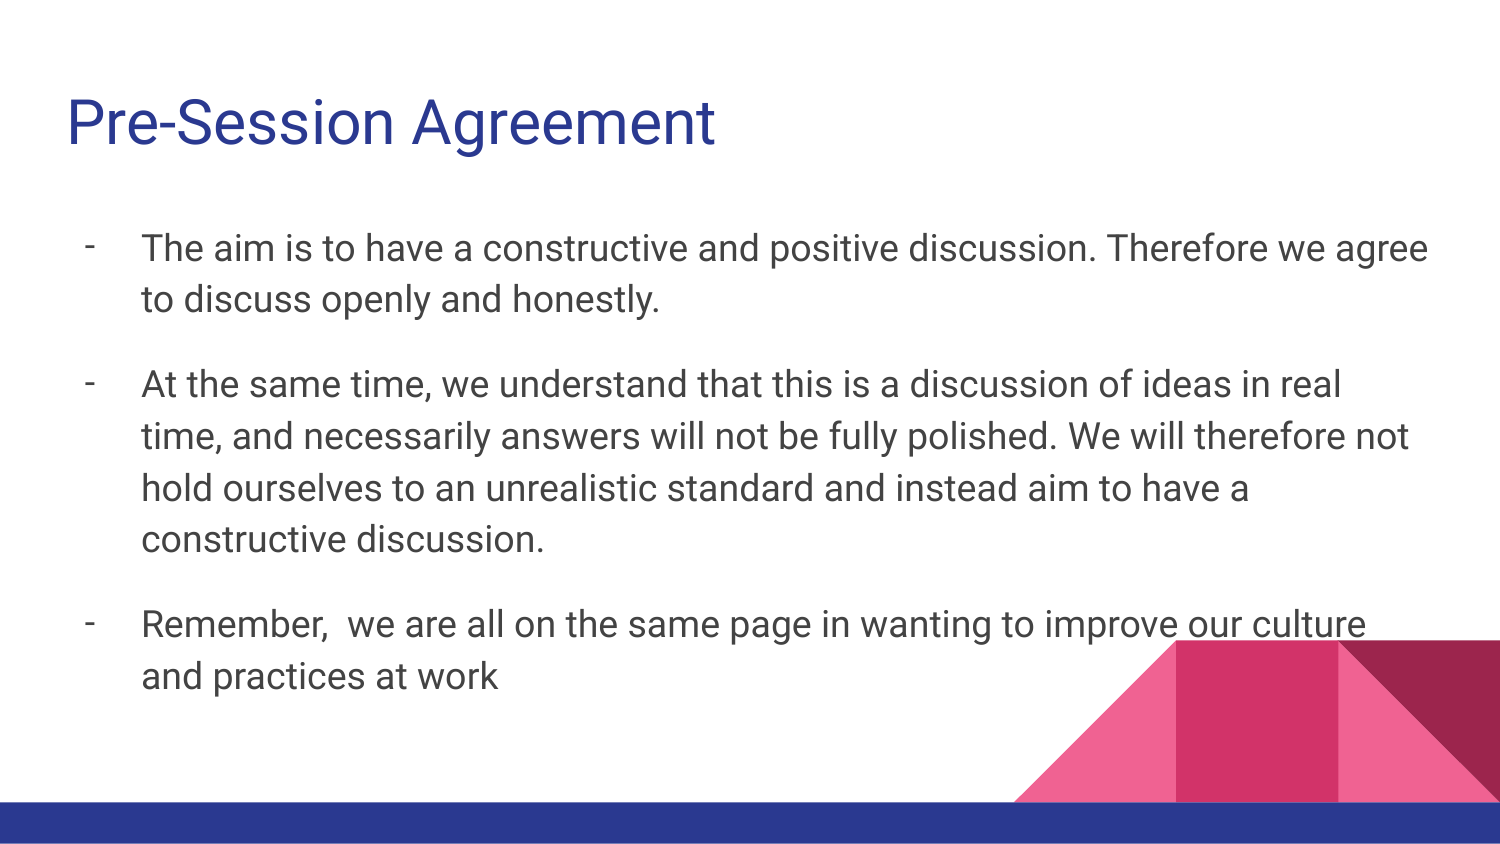

# Pre-Session Agreement
The aim is to have a constructive and positive discussion. Therefore we agree to discuss openly and honestly.
At the same time, we understand that this is a discussion of ideas in real time, and necessarily answers will not be fully polished. We will therefore not hold ourselves to an unrealistic standard and instead aim to have a constructive discussion.
Remember,  we are all on the same page in wanting to improve our culture and practices at work